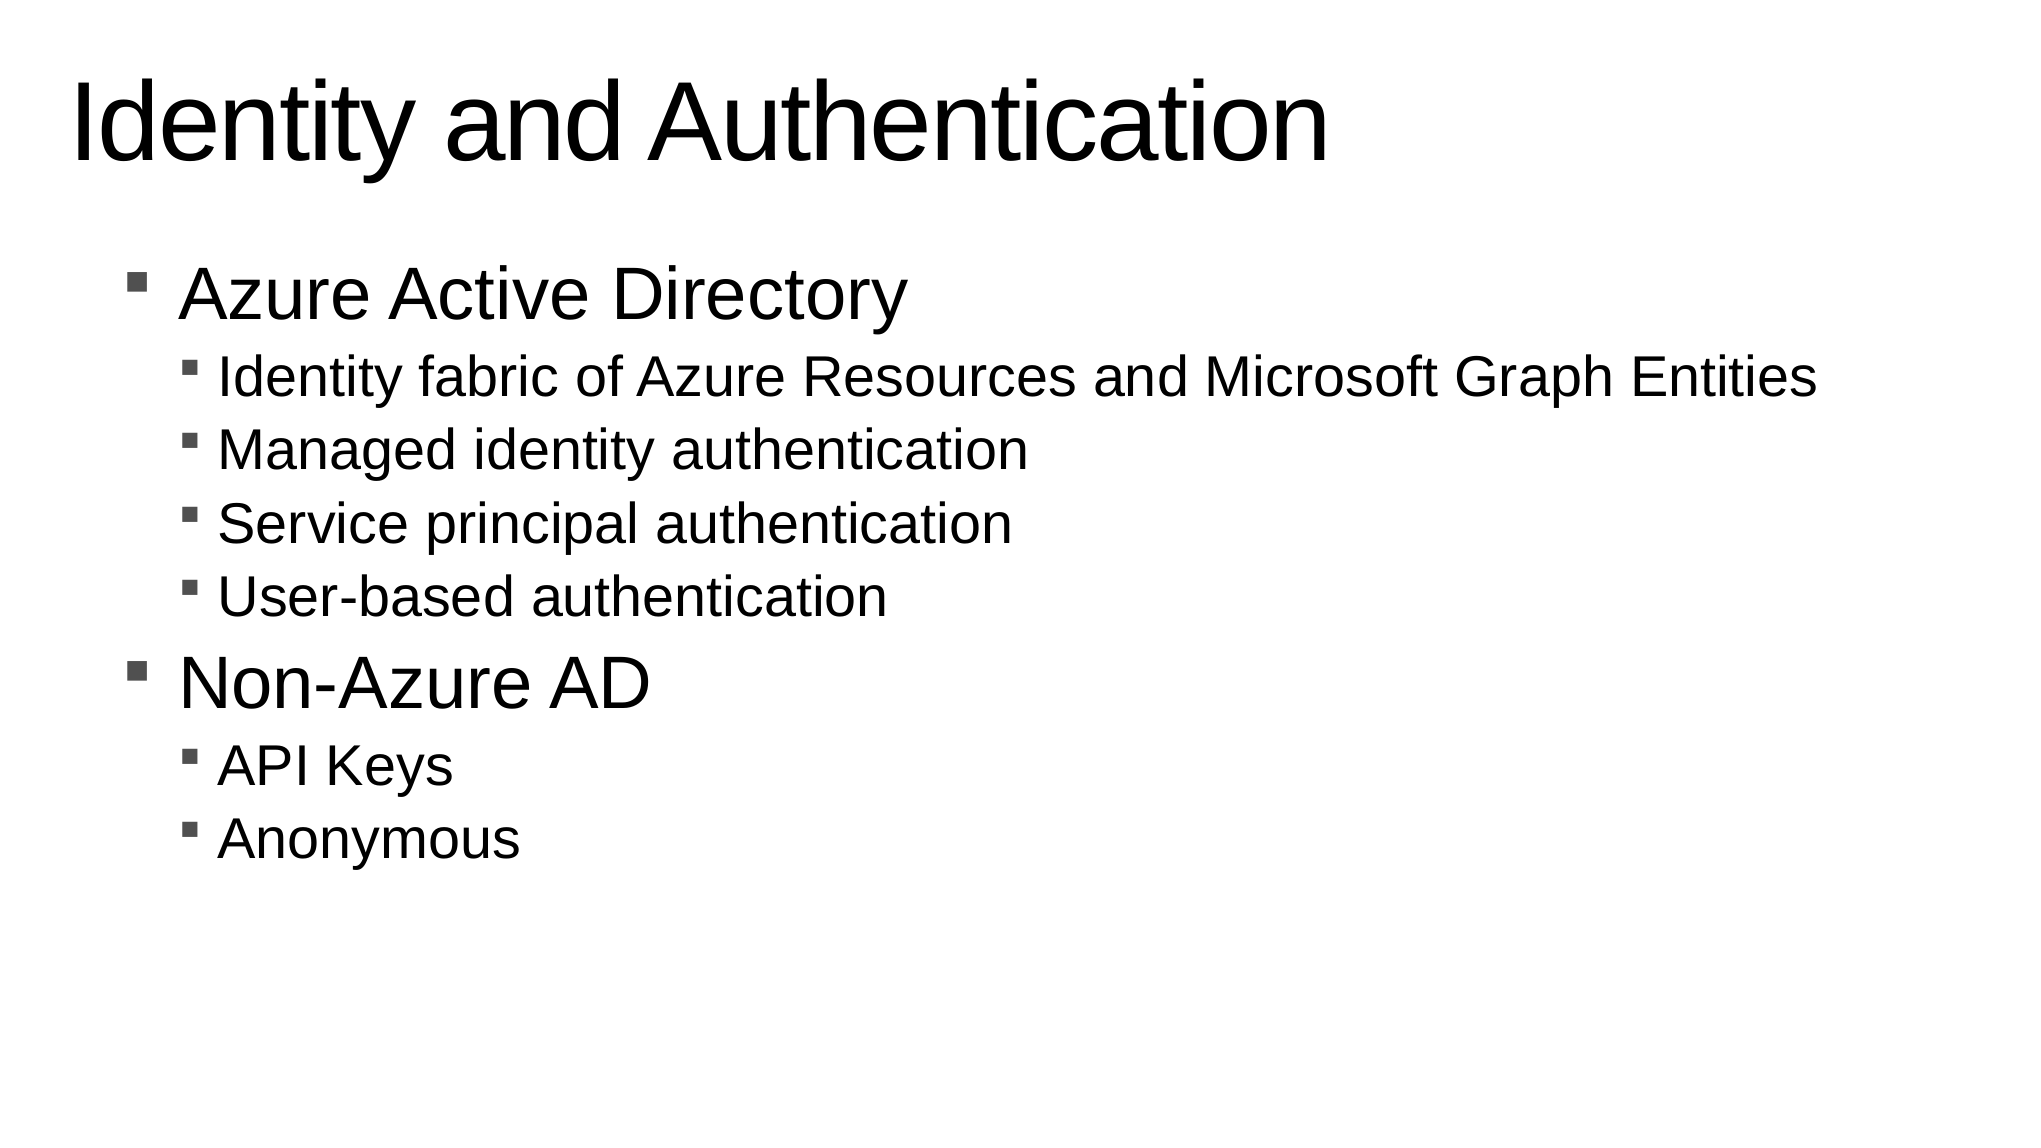

# Identity and Authentication
Azure Active Directory
Identity fabric of Azure Resources and Microsoft Graph Entities
Managed identity authentication
Service principal authentication
User-based authentication
Non-Azure AD
API Keys
Anonymous